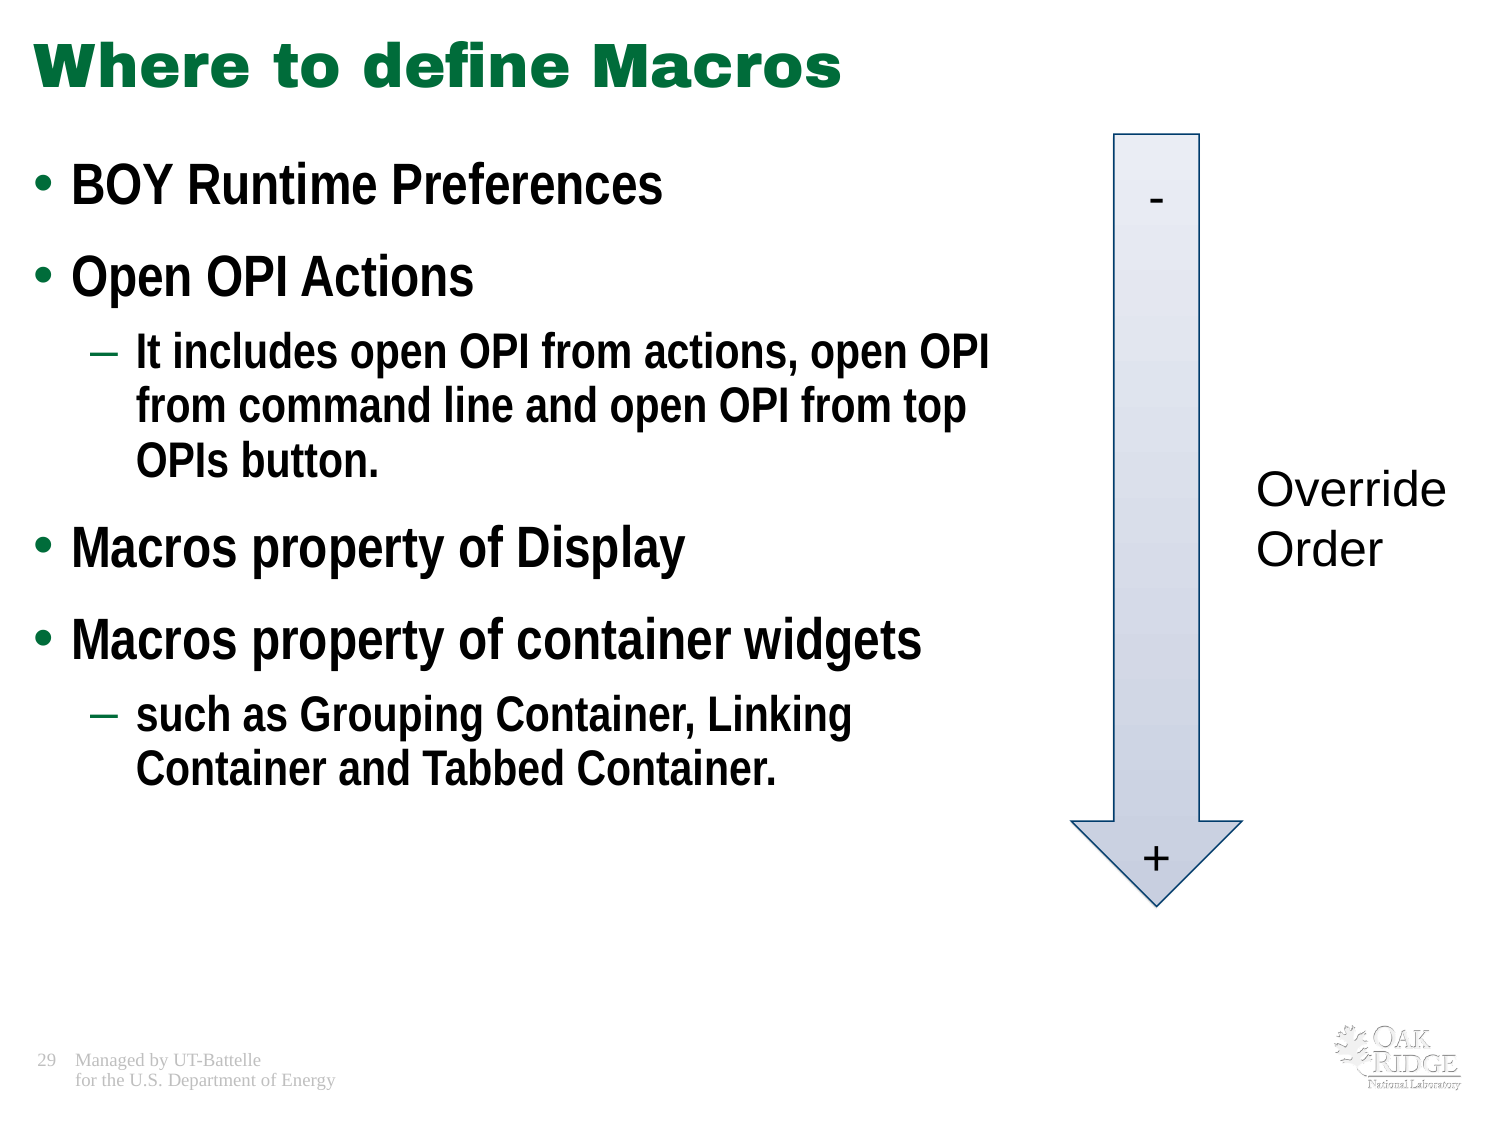

# Where to define Macros

BOY Runtime Preferences
Open OPI Actions
It includes open OPI from actions, open OPI from command line and open OPI from top OPIs button.
Macros property of Display
Macros property of container widgets
such as Grouping Container, Linking Container and Tabbed Container.

-
Override
Order
+